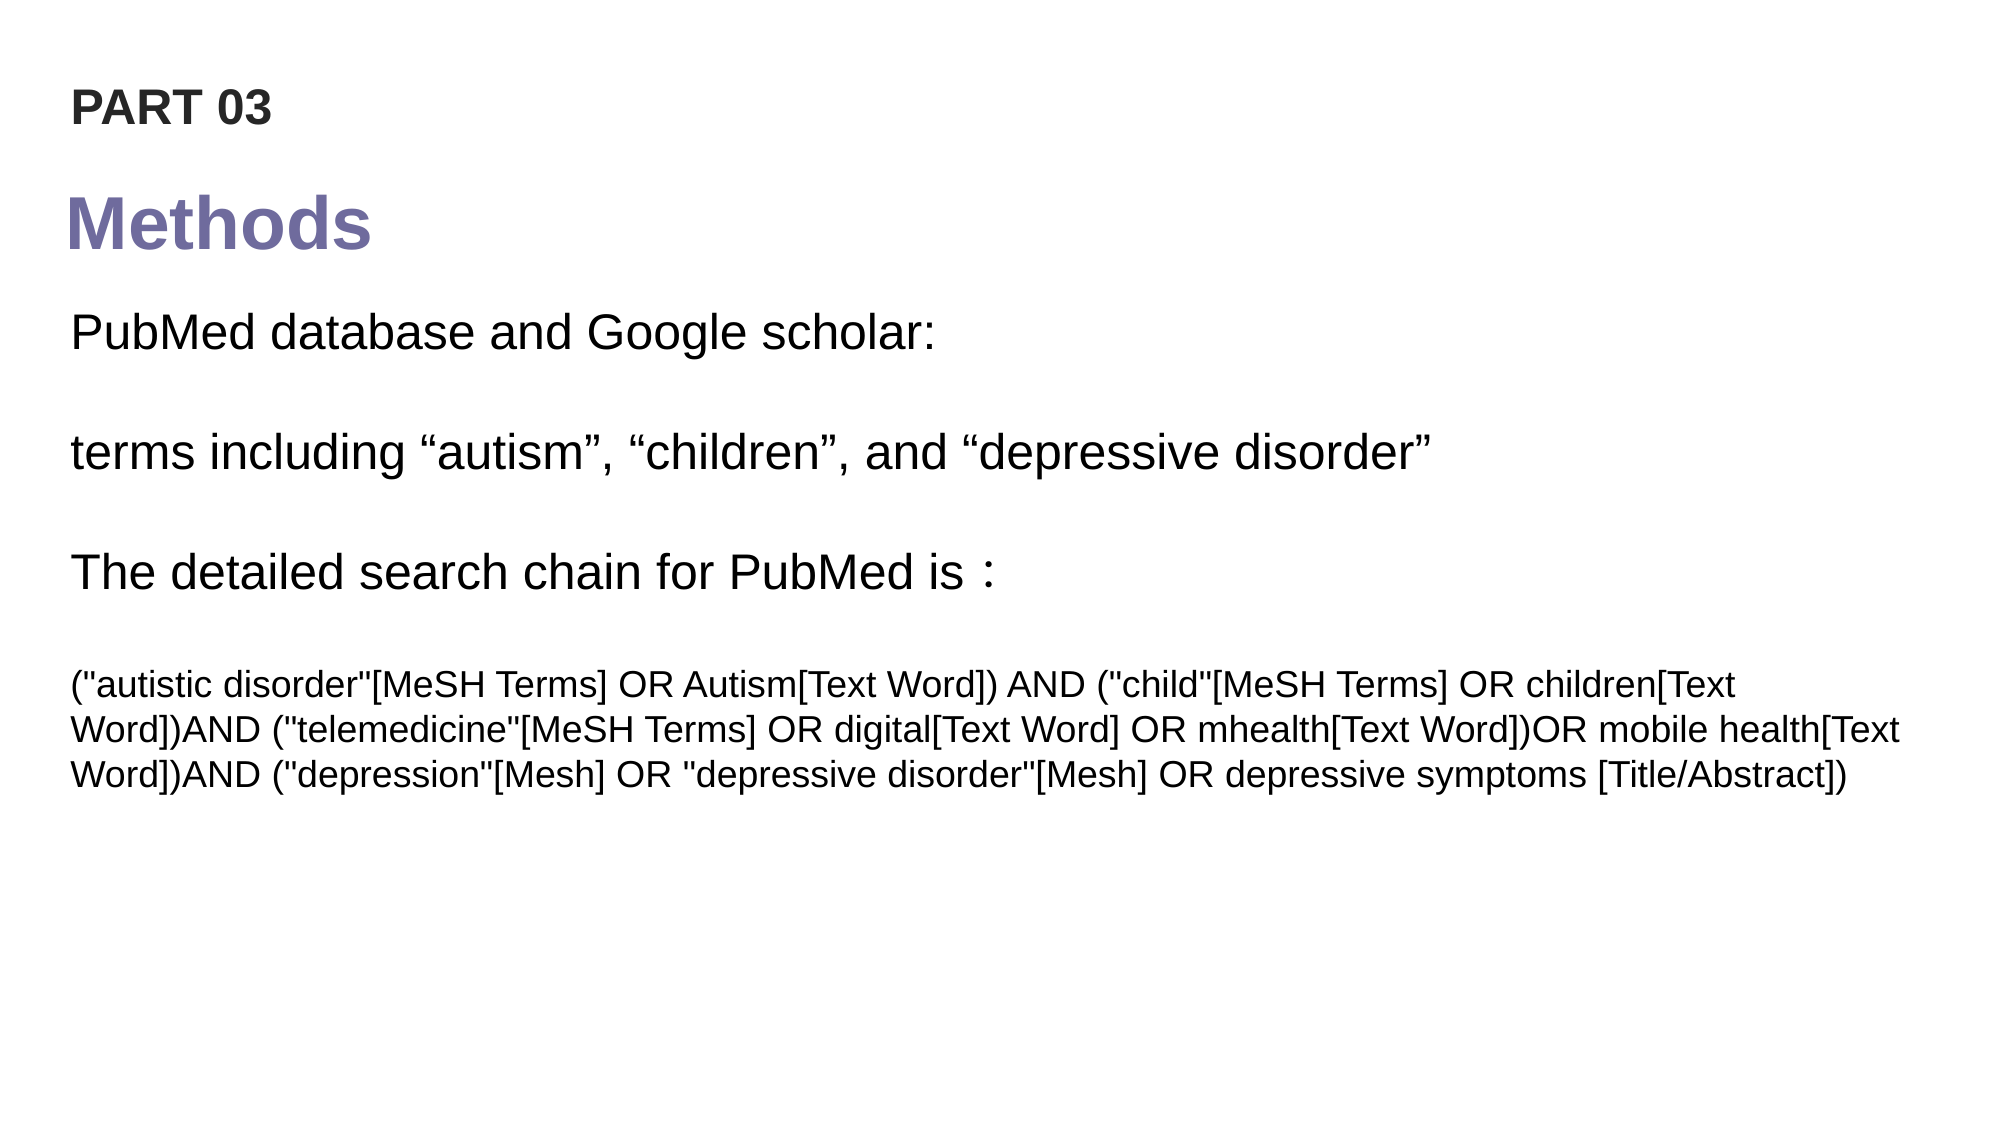

PART 03
Methods
PubMed database and Google scholar:

terms including “autism”, “children”, and “depressive disorder”

The detailed search chain for PubMed is：

("autistic disorder"[MeSH Terms] OR Autism[Text Word]) AND ("child"[MeSH Terms] OR children[Text Word])AND ("telemedicine"[MeSH Terms] OR digital[Text Word] OR mhealth[Text Word])OR mobile health[Text Word])AND ("depression"[Mesh] OR "depressive disorder"[Mesh] OR depressive symptoms [Title/Abstract])